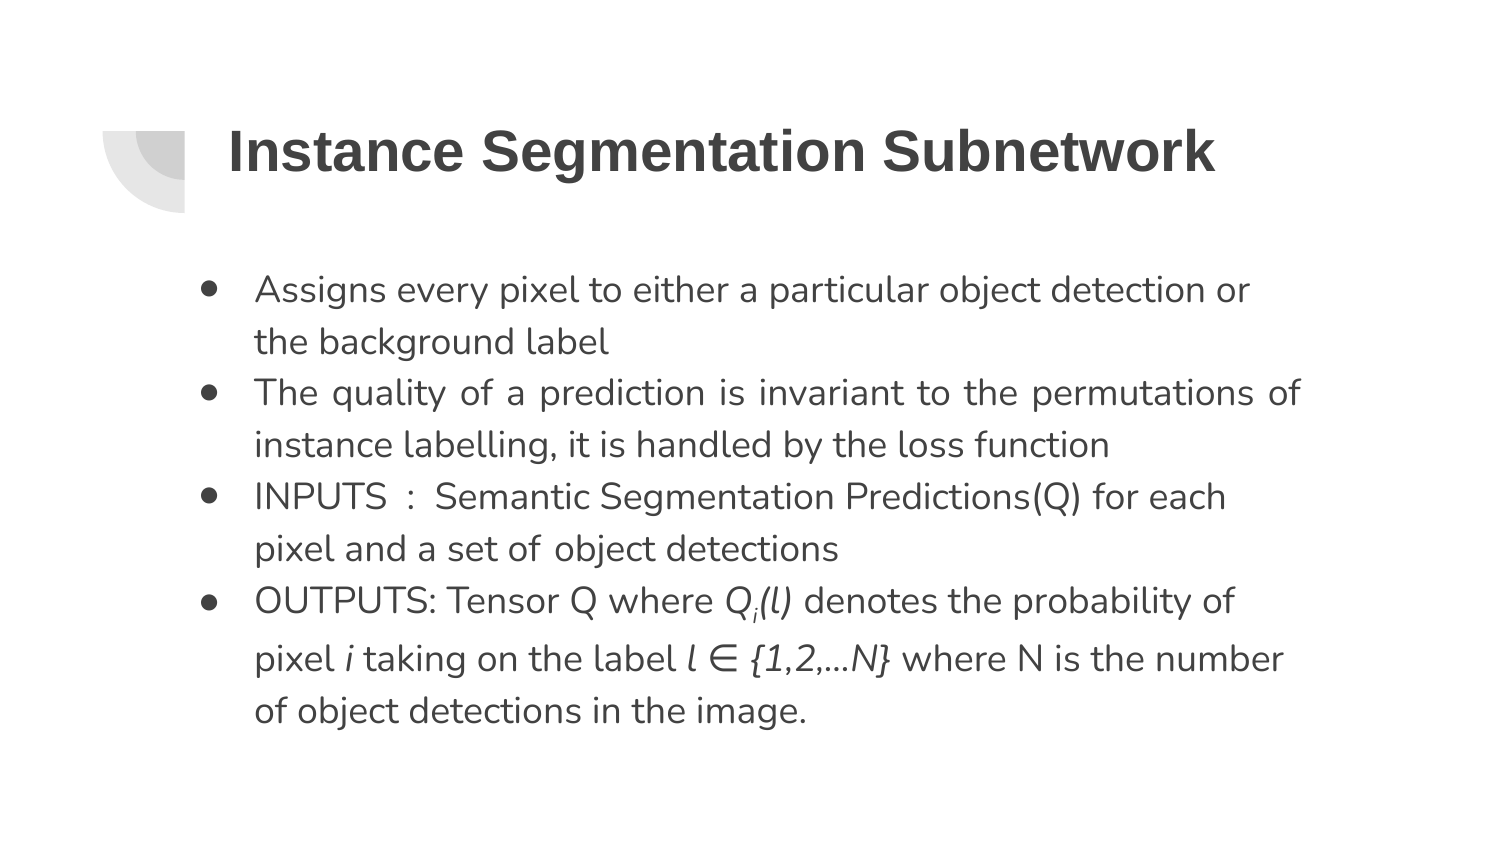

# Instance Segmentation Subnetwork
Assigns every pixel to either a particular object detection or the background label
The quality of a prediction is invariant to the permutations of instance labelling, it is handled by the loss function
INPUTS  :  Semantic Segmentation Predictions(Q) for each pixel and a set of 	object detections
OUTPUTS: Tensor Q where Qi(l) denotes the probability of   pixel i taking on the label l ∈ {1,2,...N} where N is the number of object detections in the image.